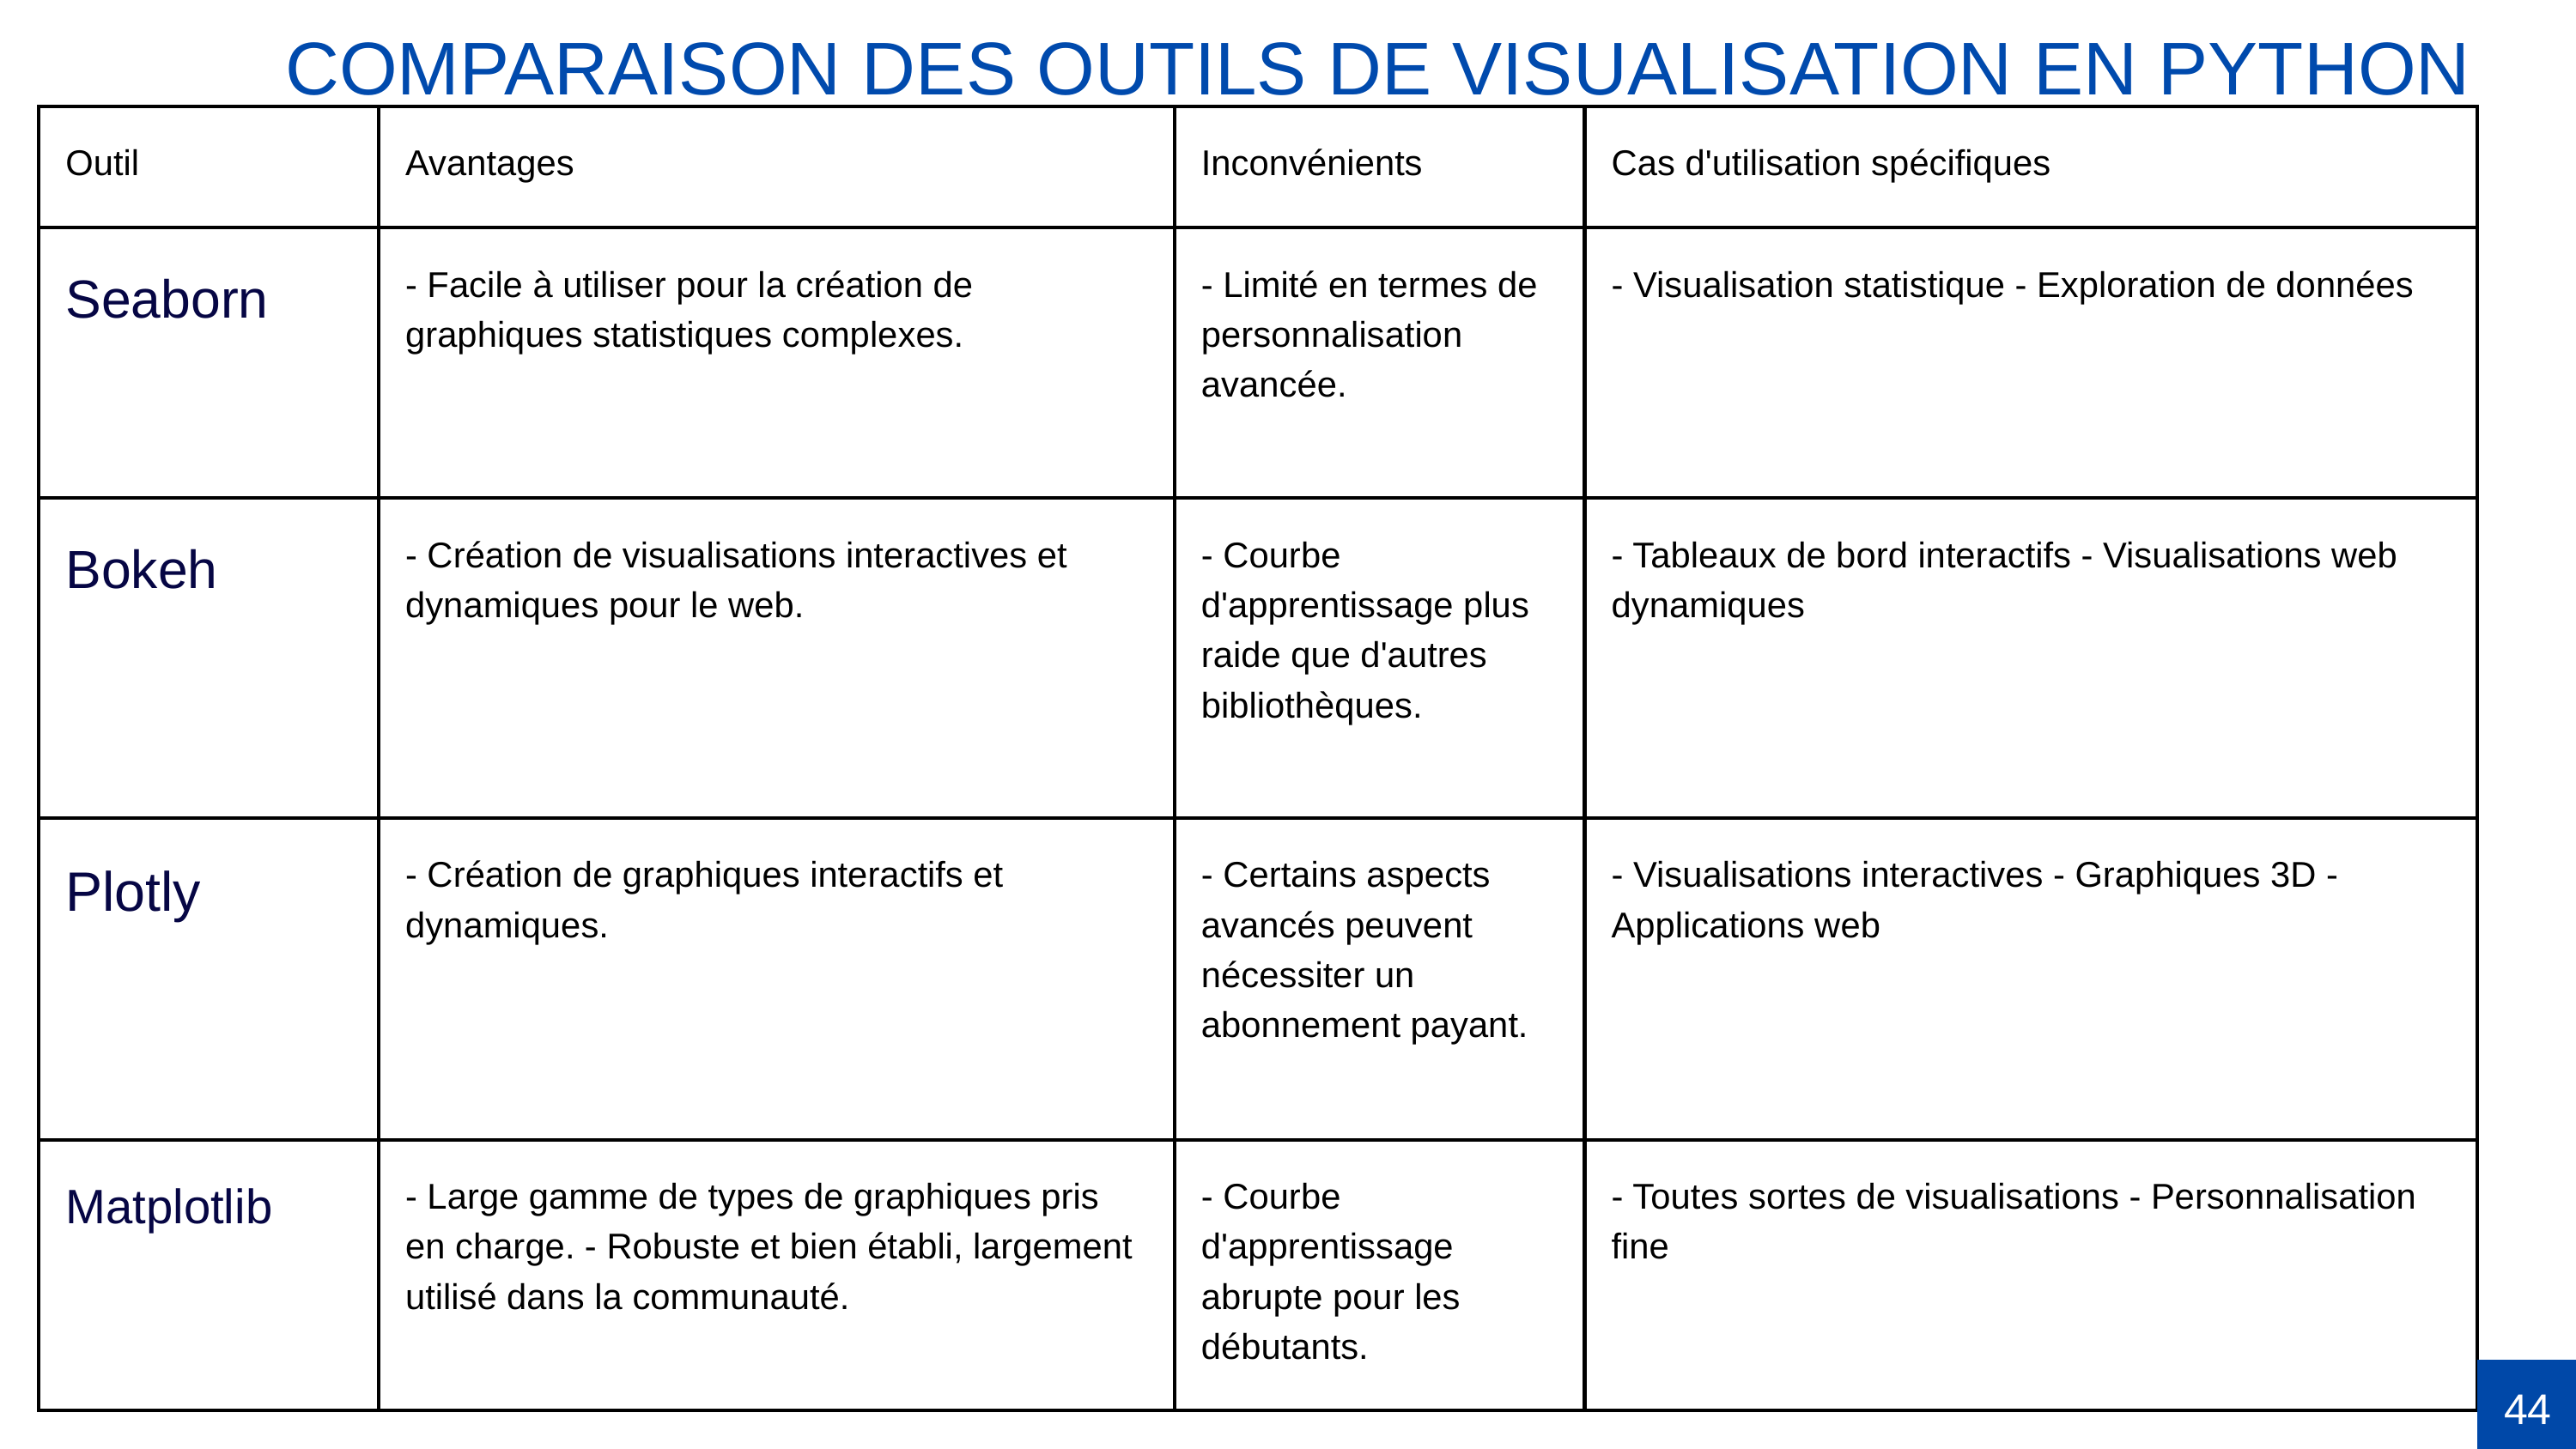

COMPARAISON DES OUTILS DE VISUALISATION EN PYTHON
| Outil | Avantages | Inconvénients | Cas d'utilisation spécifiques |
| --- | --- | --- | --- |
| Seaborn | - Facile à utiliser pour la création de graphiques statistiques complexes. | - Limité en termes de personnalisation avancée. | - Visualisation statistique - Exploration de données |
| Bokeh | - Création de visualisations interactives et dynamiques pour le web. | - Courbe d'apprentissage plus raide que d'autres bibliothèques. | - Tableaux de bord interactifs - Visualisations web dynamiques |
| Plotly | - Création de graphiques interactifs et dynamiques. | - Certains aspects avancés peuvent nécessiter un abonnement payant. | - Visualisations interactives - Graphiques 3D - Applications web |
| Matplotlib | - Large gamme de types de graphiques pris en charge. - Robuste et bien établi, largement utilisé dans la communauté. | - Courbe d'apprentissage abrupte pour les débutants. | - Toutes sortes de visualisations - Personnalisation fine |

44